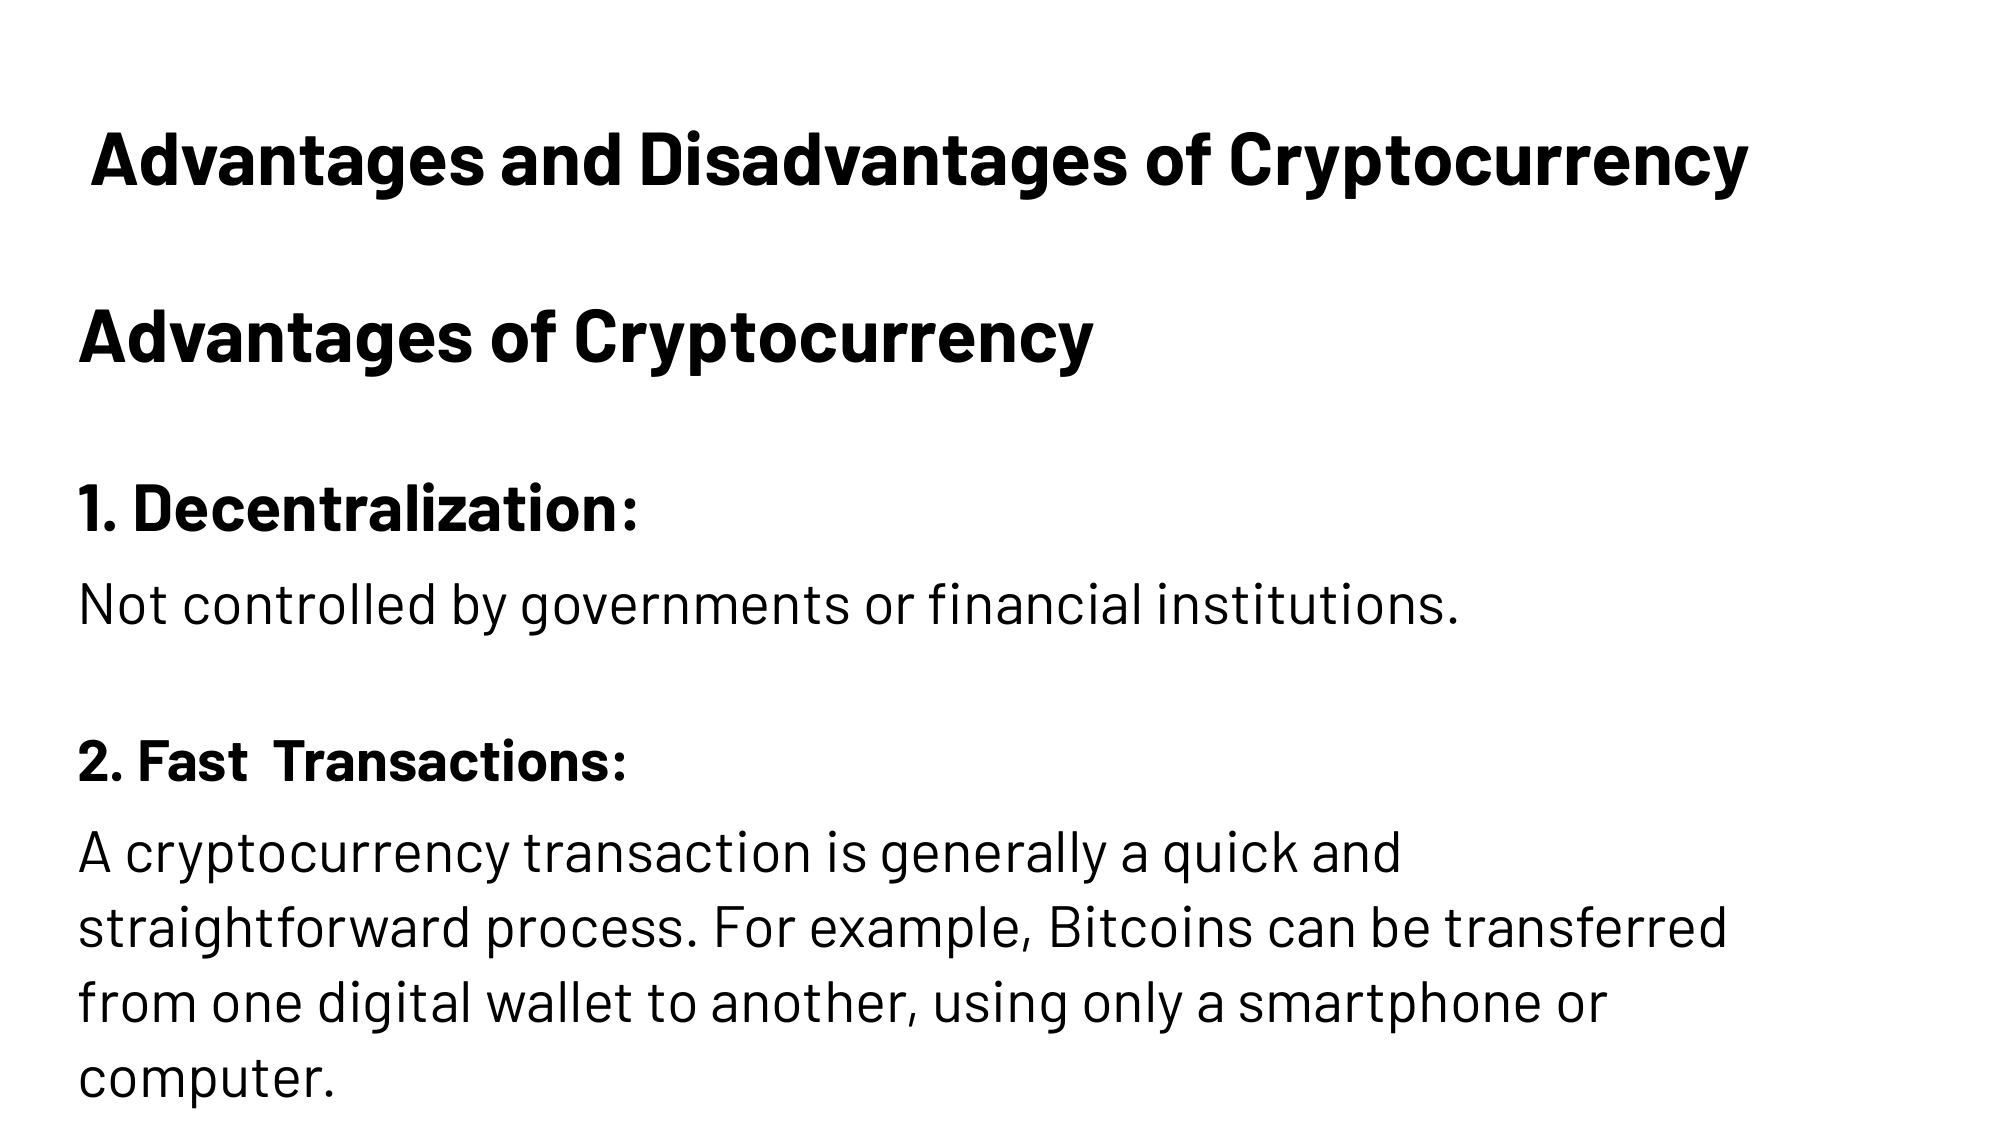

Advantages and Disadvantages of Cryptocurrency

Advantages of Cryptocurrency

1. Decentralization:
Not controlled by governments or financial institutions.

2. Fast  Transactions:
A cryptocurrency transaction is generally a quick and straightforward process. For example, Bitcoins can be transferred from one digital wallet to another, using only a smartphone or computer.